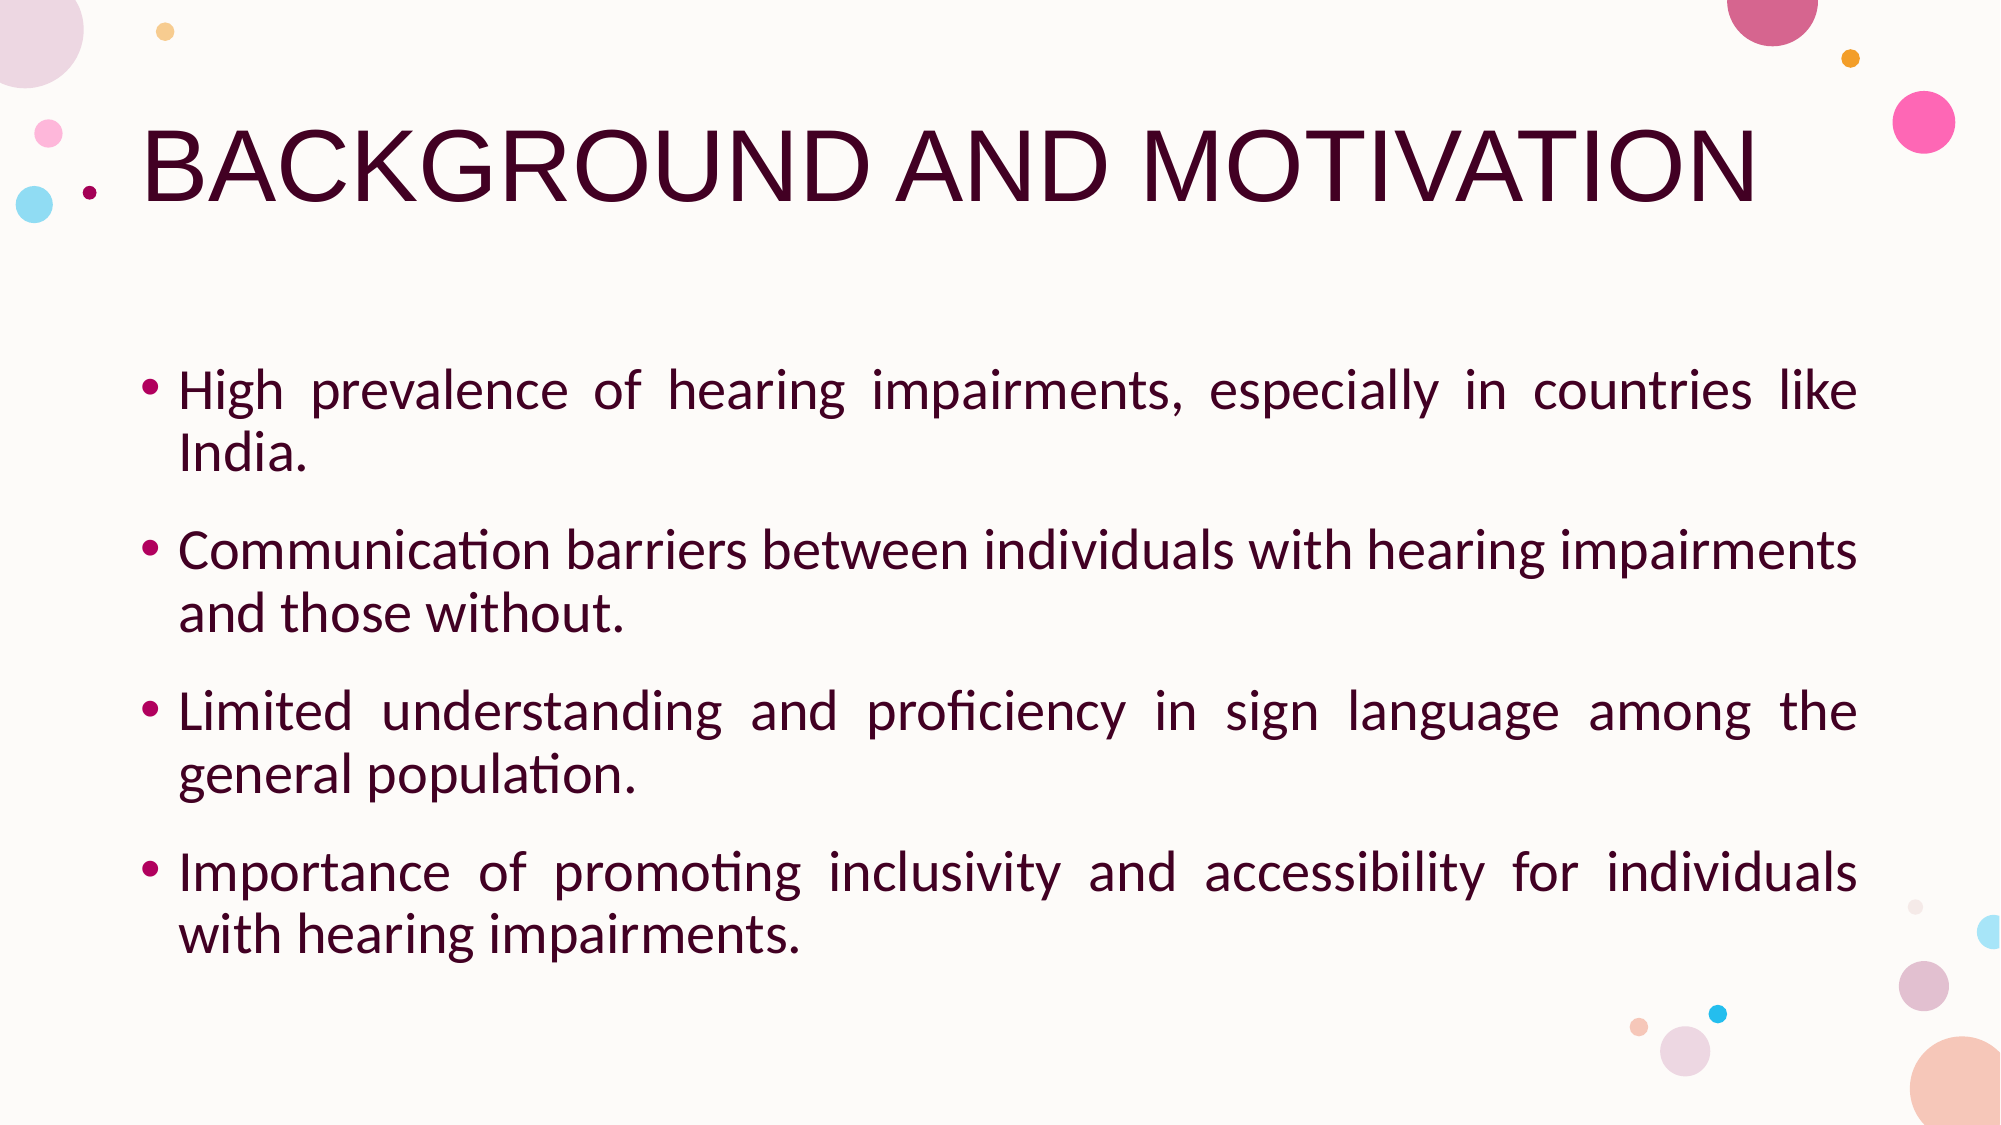

# BACKGROUND AND MOTIVATION
High prevalence of hearing impairments, especially in countries like India.
Communication barriers between individuals with hearing impairments and those without.
Limited understanding and proficiency in sign language among the general population.
Importance of promoting inclusivity and accessibility for individuals with hearing impairments.